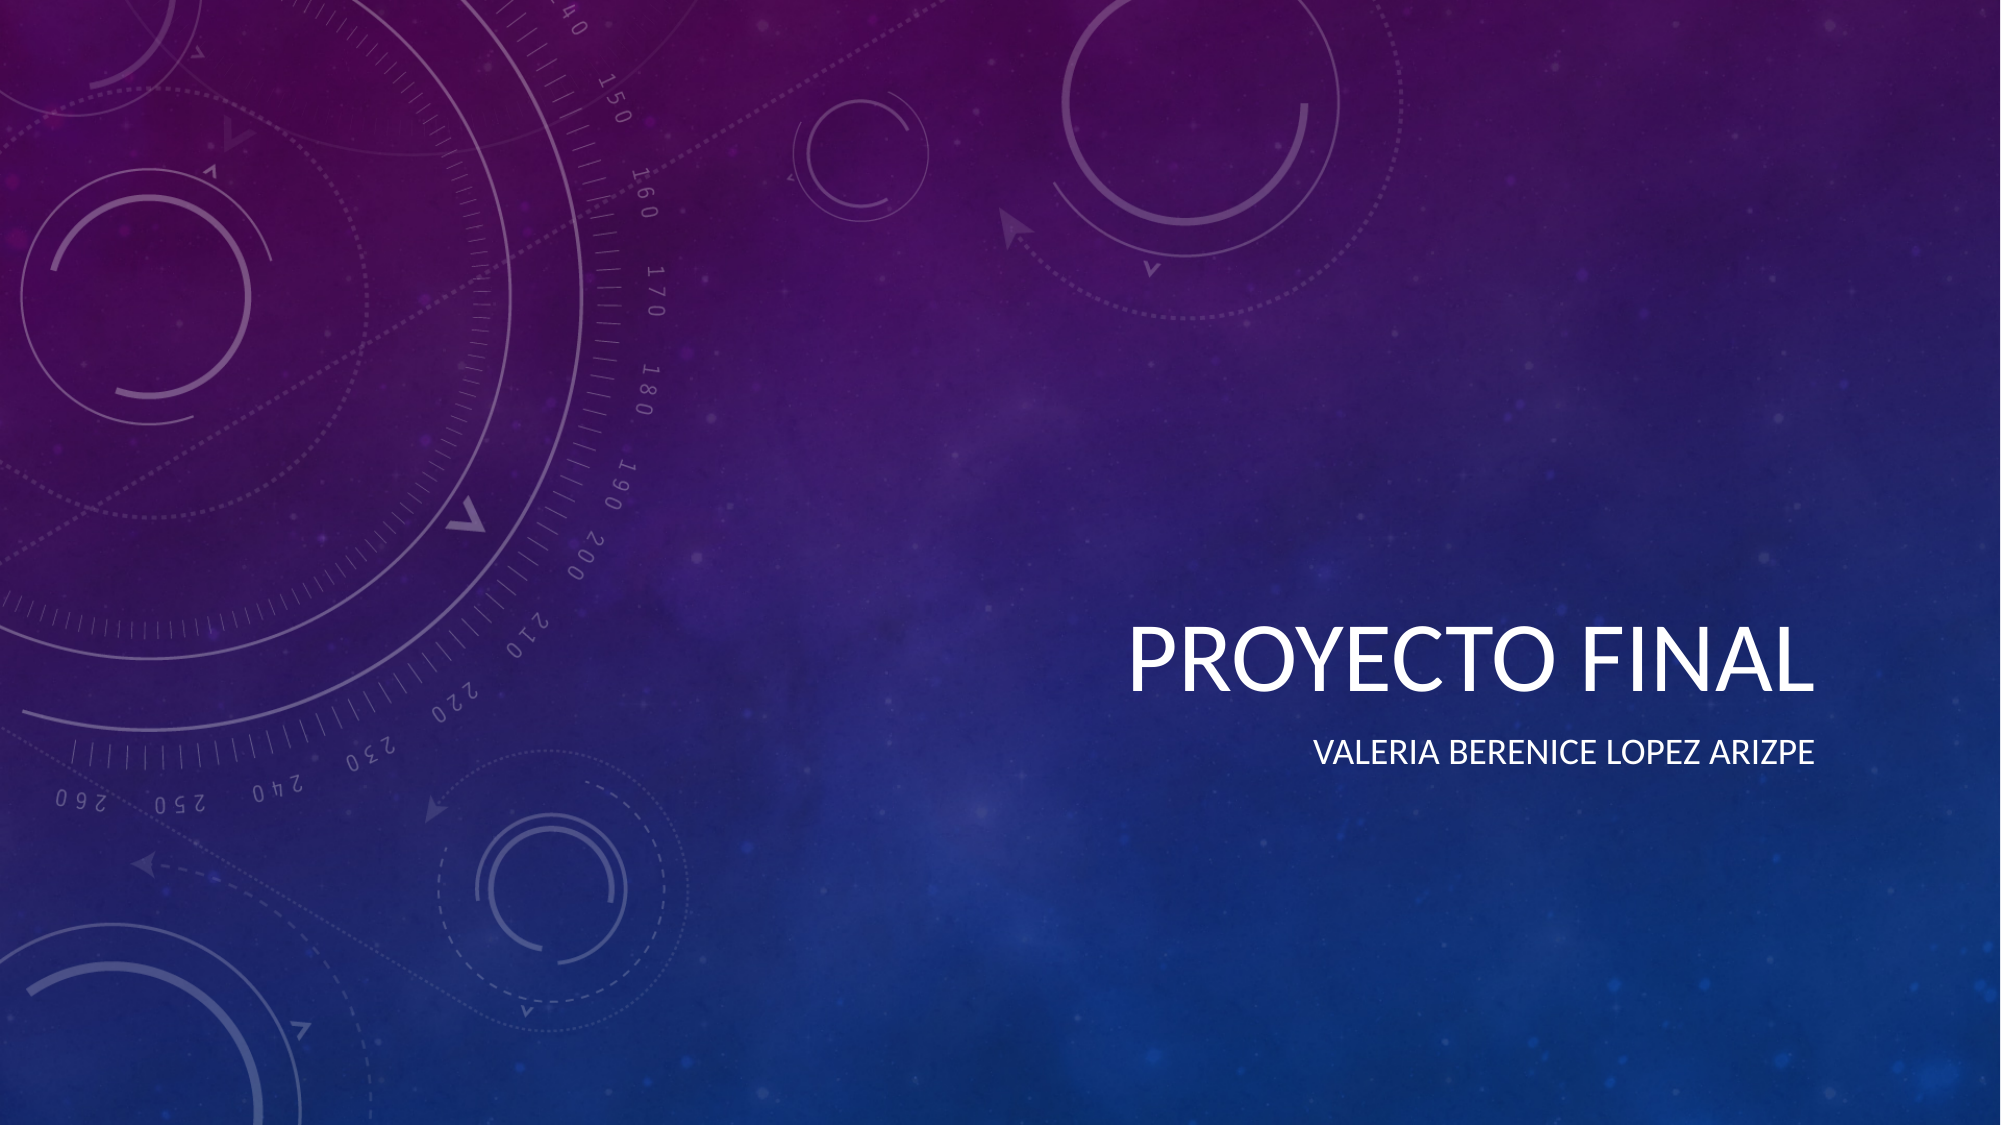

# Proyecto final
Valeria berenice lopez arizpe